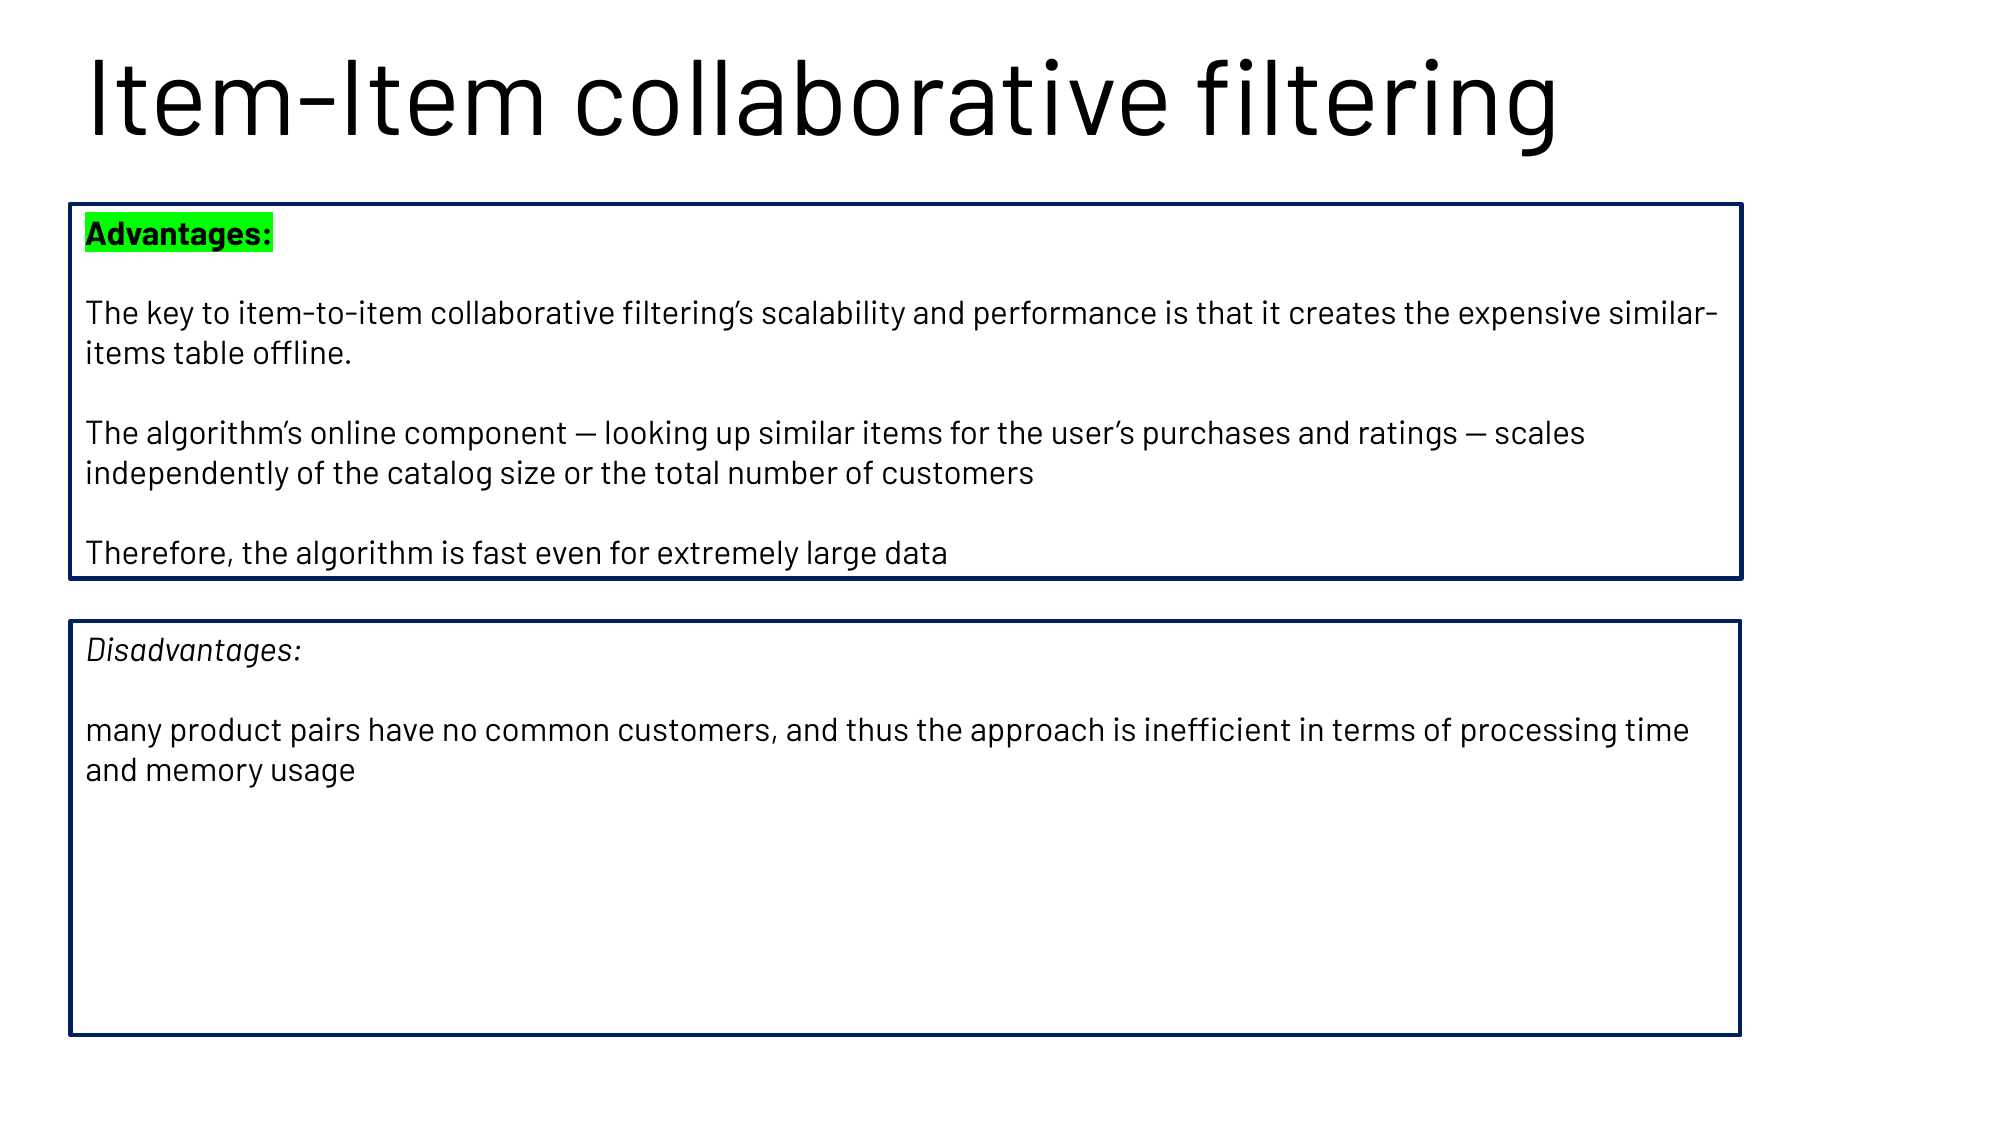

# Item-Item collaborative filtering
Advantages:

The key to item-to-item collaborative filtering’s scalability and performance is that it creates the expensive similar-items table offline.

The algorithm’s online component — looking up similar items for the user’s purchases and ratings — scales independently of the catalog size or the total number of customers

Therefore, the algorithm is fast even for extremely large data
Disadvantages:

many product pairs have no common customers, and thus the approach is inefficient in terms of processing time and memory usage